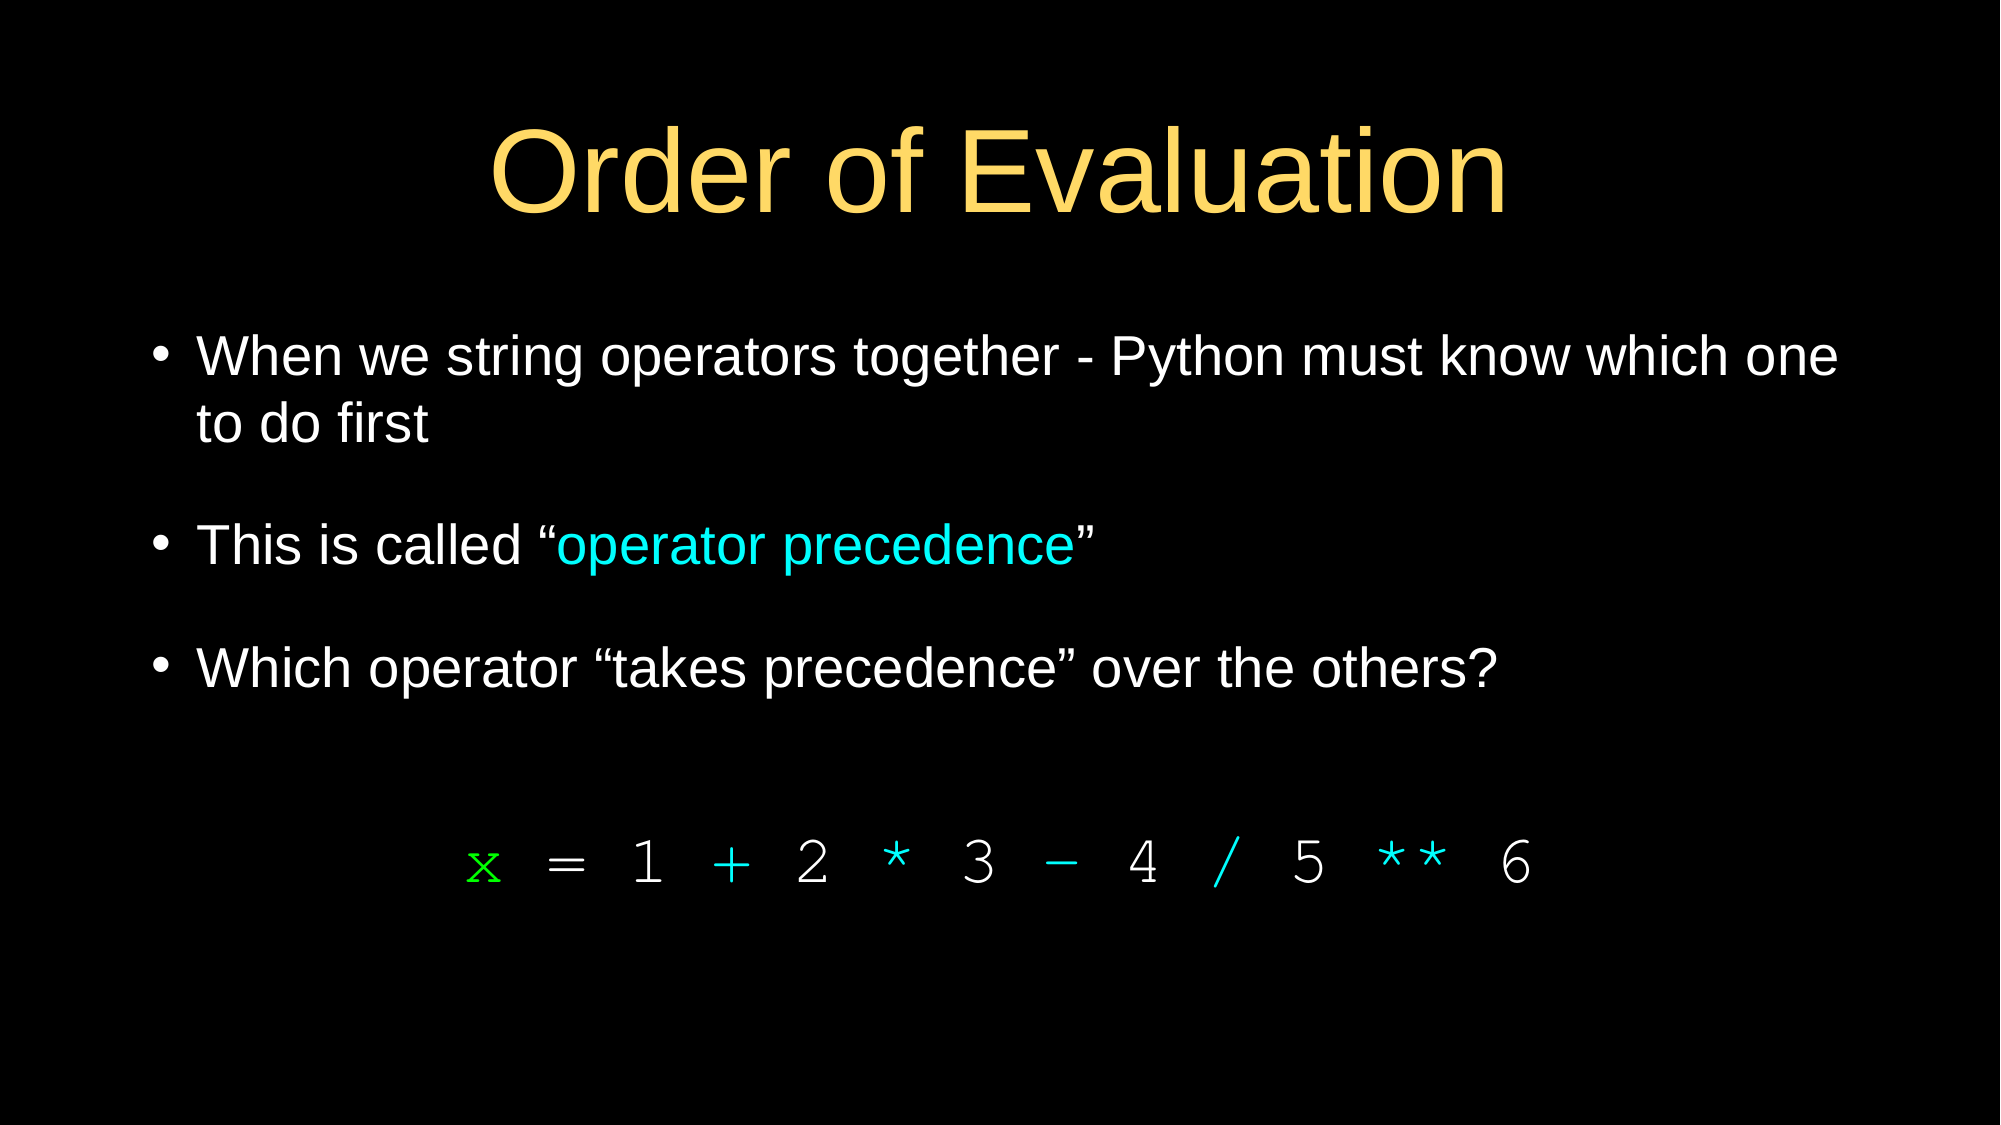

# Order of Evaluation
When we string operators together - Python must know which one to do first
This is called “operator precedence”
Which operator “takes precedence” over the others?
x = 1 + 2 * 3 - 4 / 5 ** 6